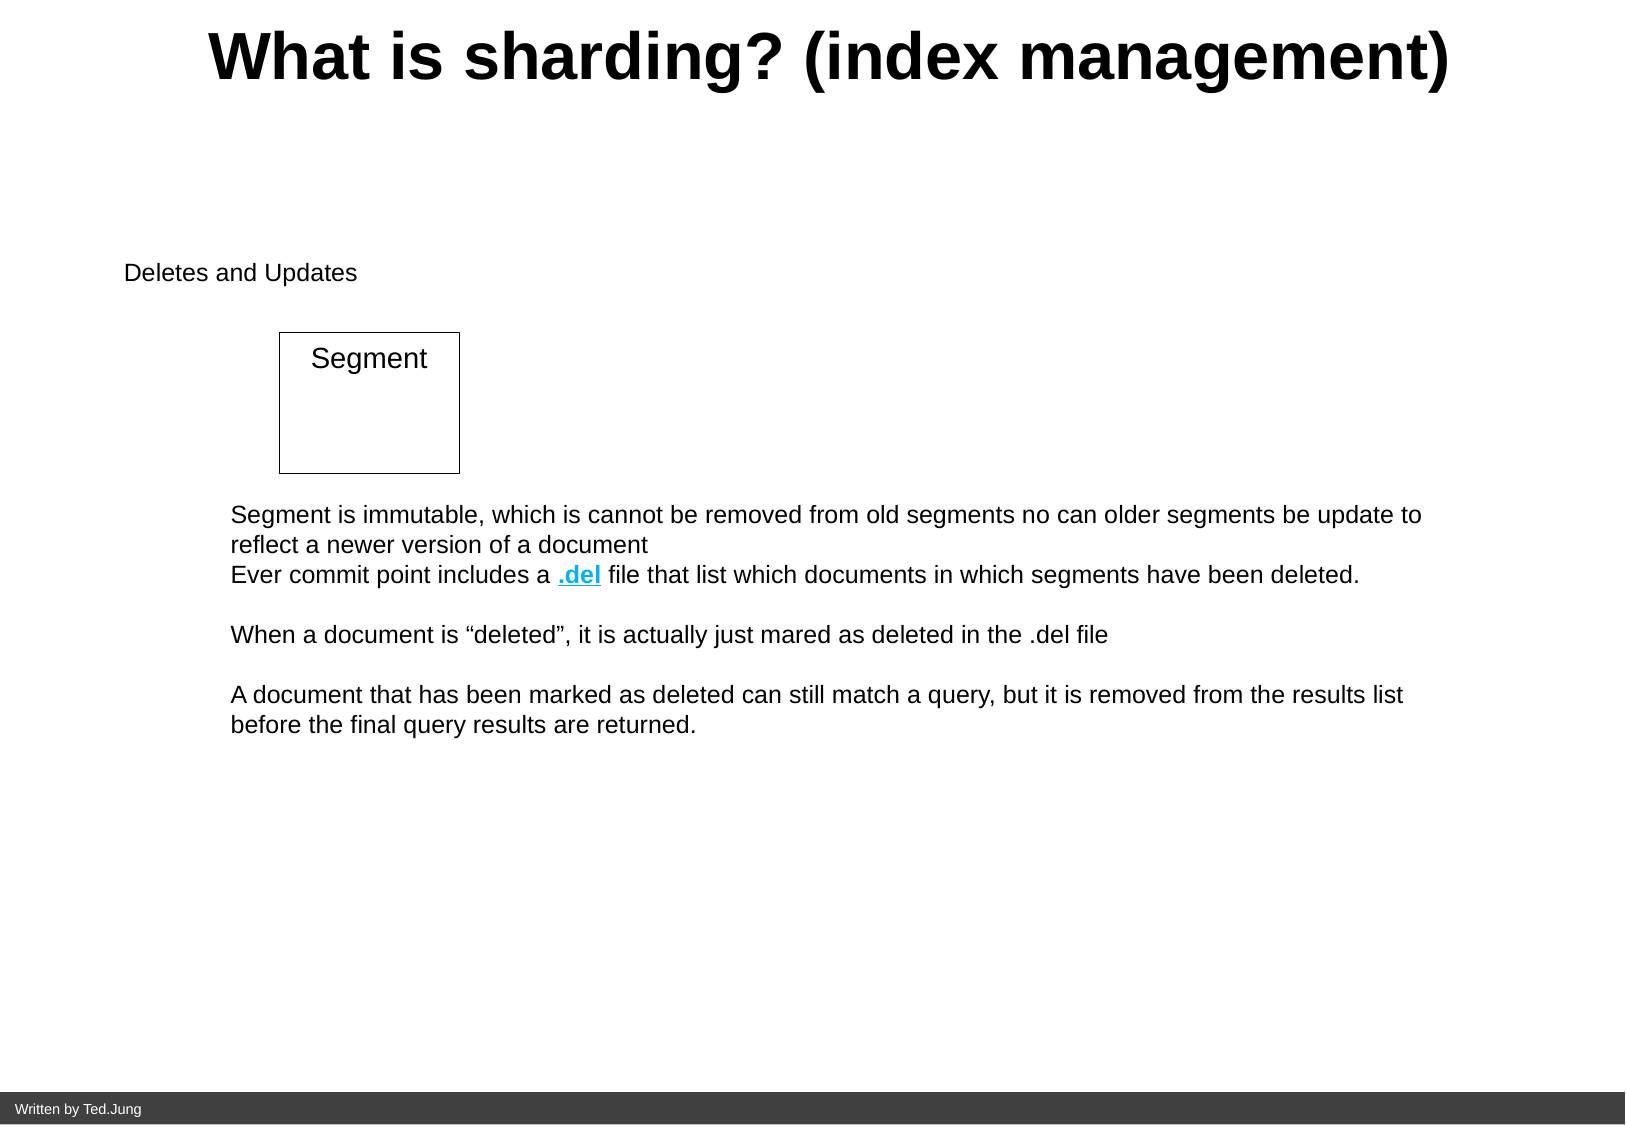

What is sharding? (index management)
Deletes and Updates
Segment
Segment is immutable, which is cannot be removed from old segments no can older segments be update to reflect a newer version of a document
Ever commit point includes a .del file that list which documents in which segments have been deleted.

When a document is “deleted”, it is actually just mared as deleted in the .del file

A document that has been marked as deleted can still match a query, but it is removed from the results list before the final query results are returned.